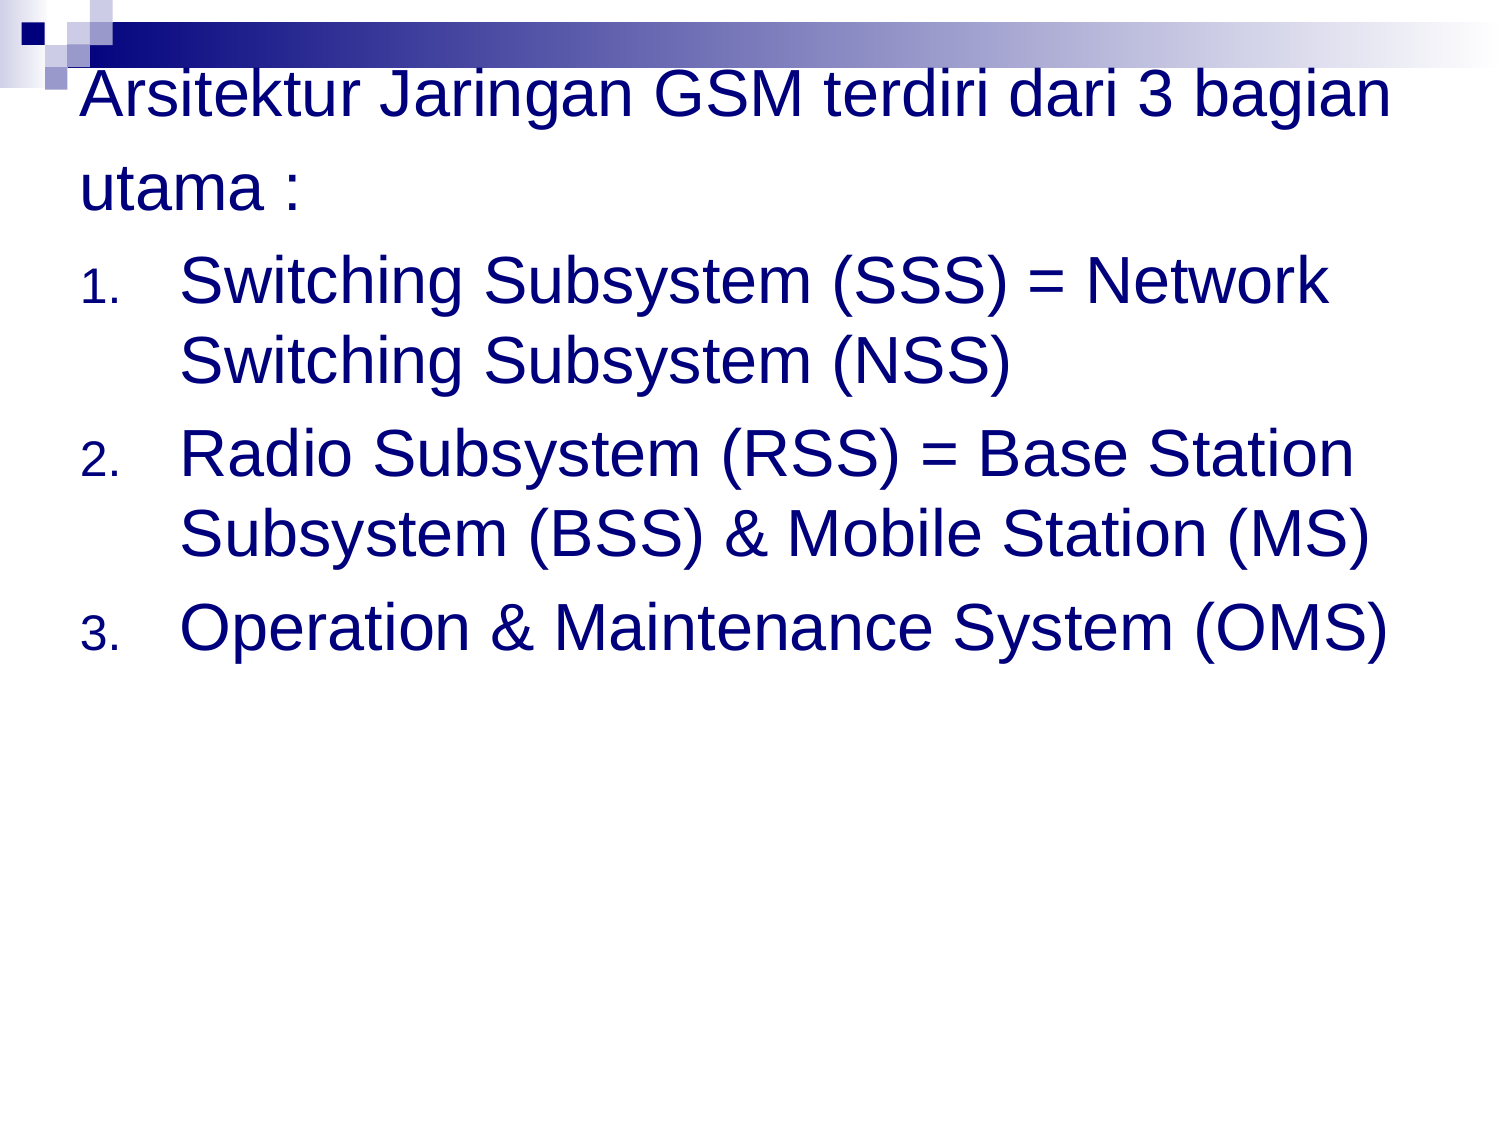

Arsitektur Jaringan GSM terdiri dari 3 bagian
utama :
Switching Subsystem (SSS) = Network Switching Subsystem (NSS)
Radio Subsystem (RSS) = Base Station Subsystem (BSS) & Mobile Station (MS)
Operation & Maintenance System (OMS)